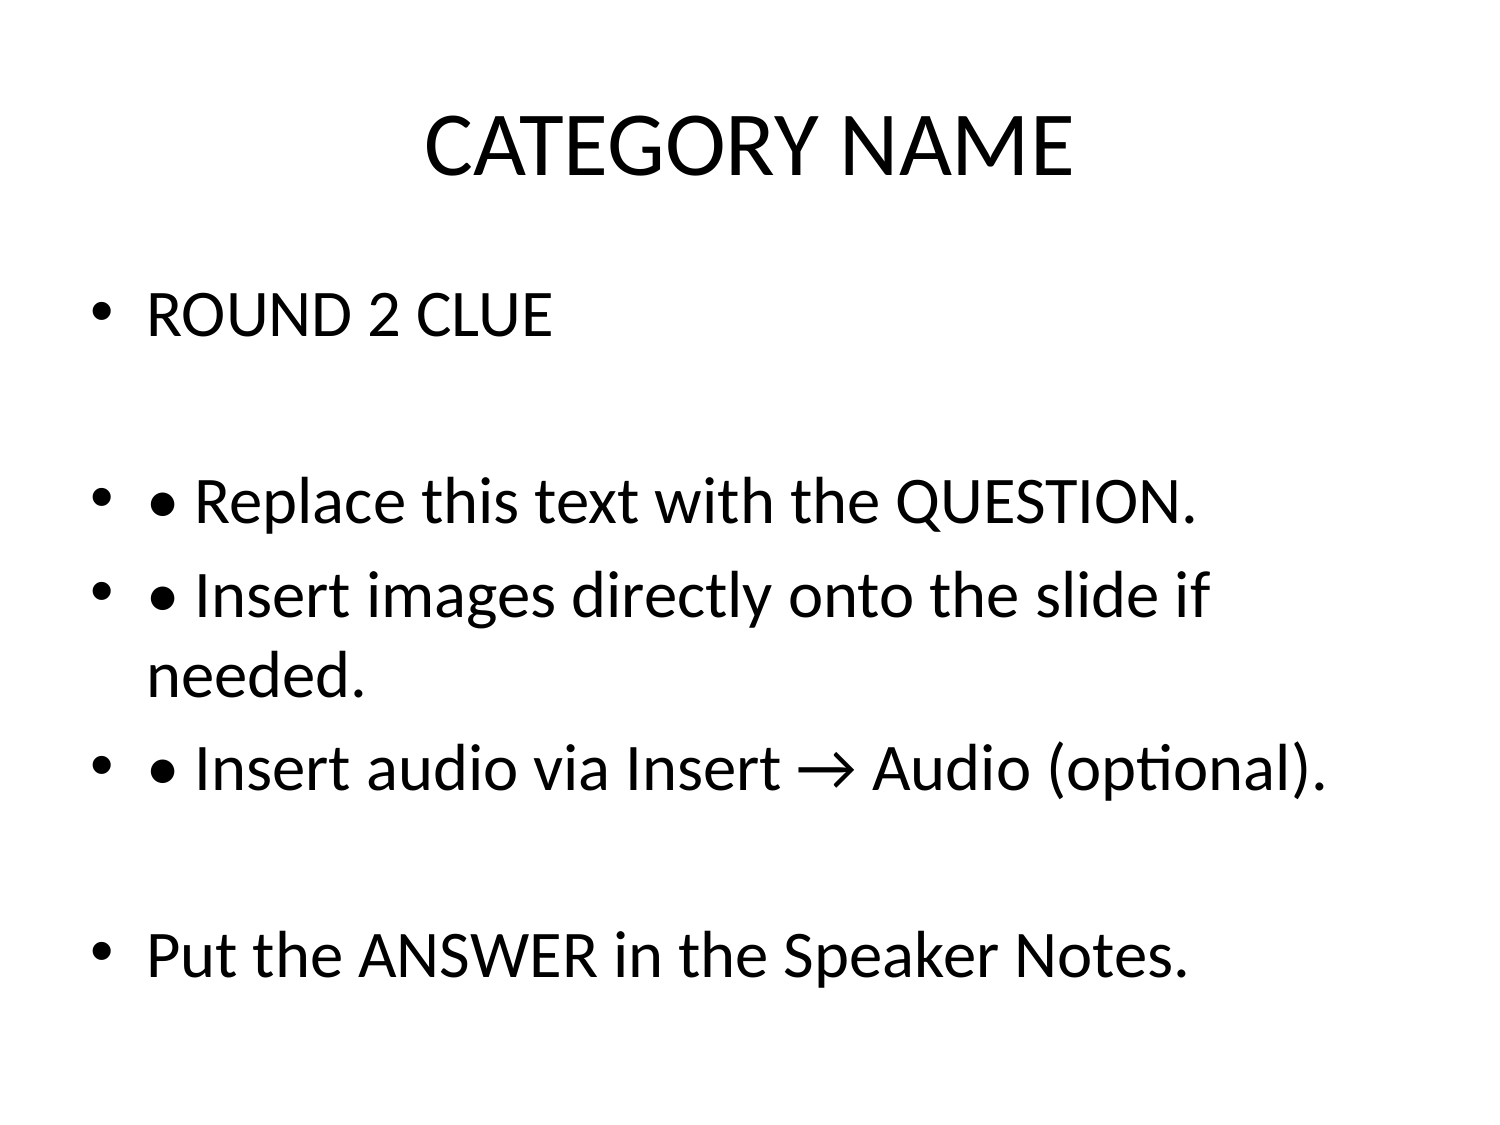

# CATEGORY NAME
ROUND 2 CLUE

• Replace this text with the QUESTION.
• Insert images directly onto the slide if needed.
• Insert audio via Insert → Audio (optional).

Put the ANSWER in the Speaker Notes.